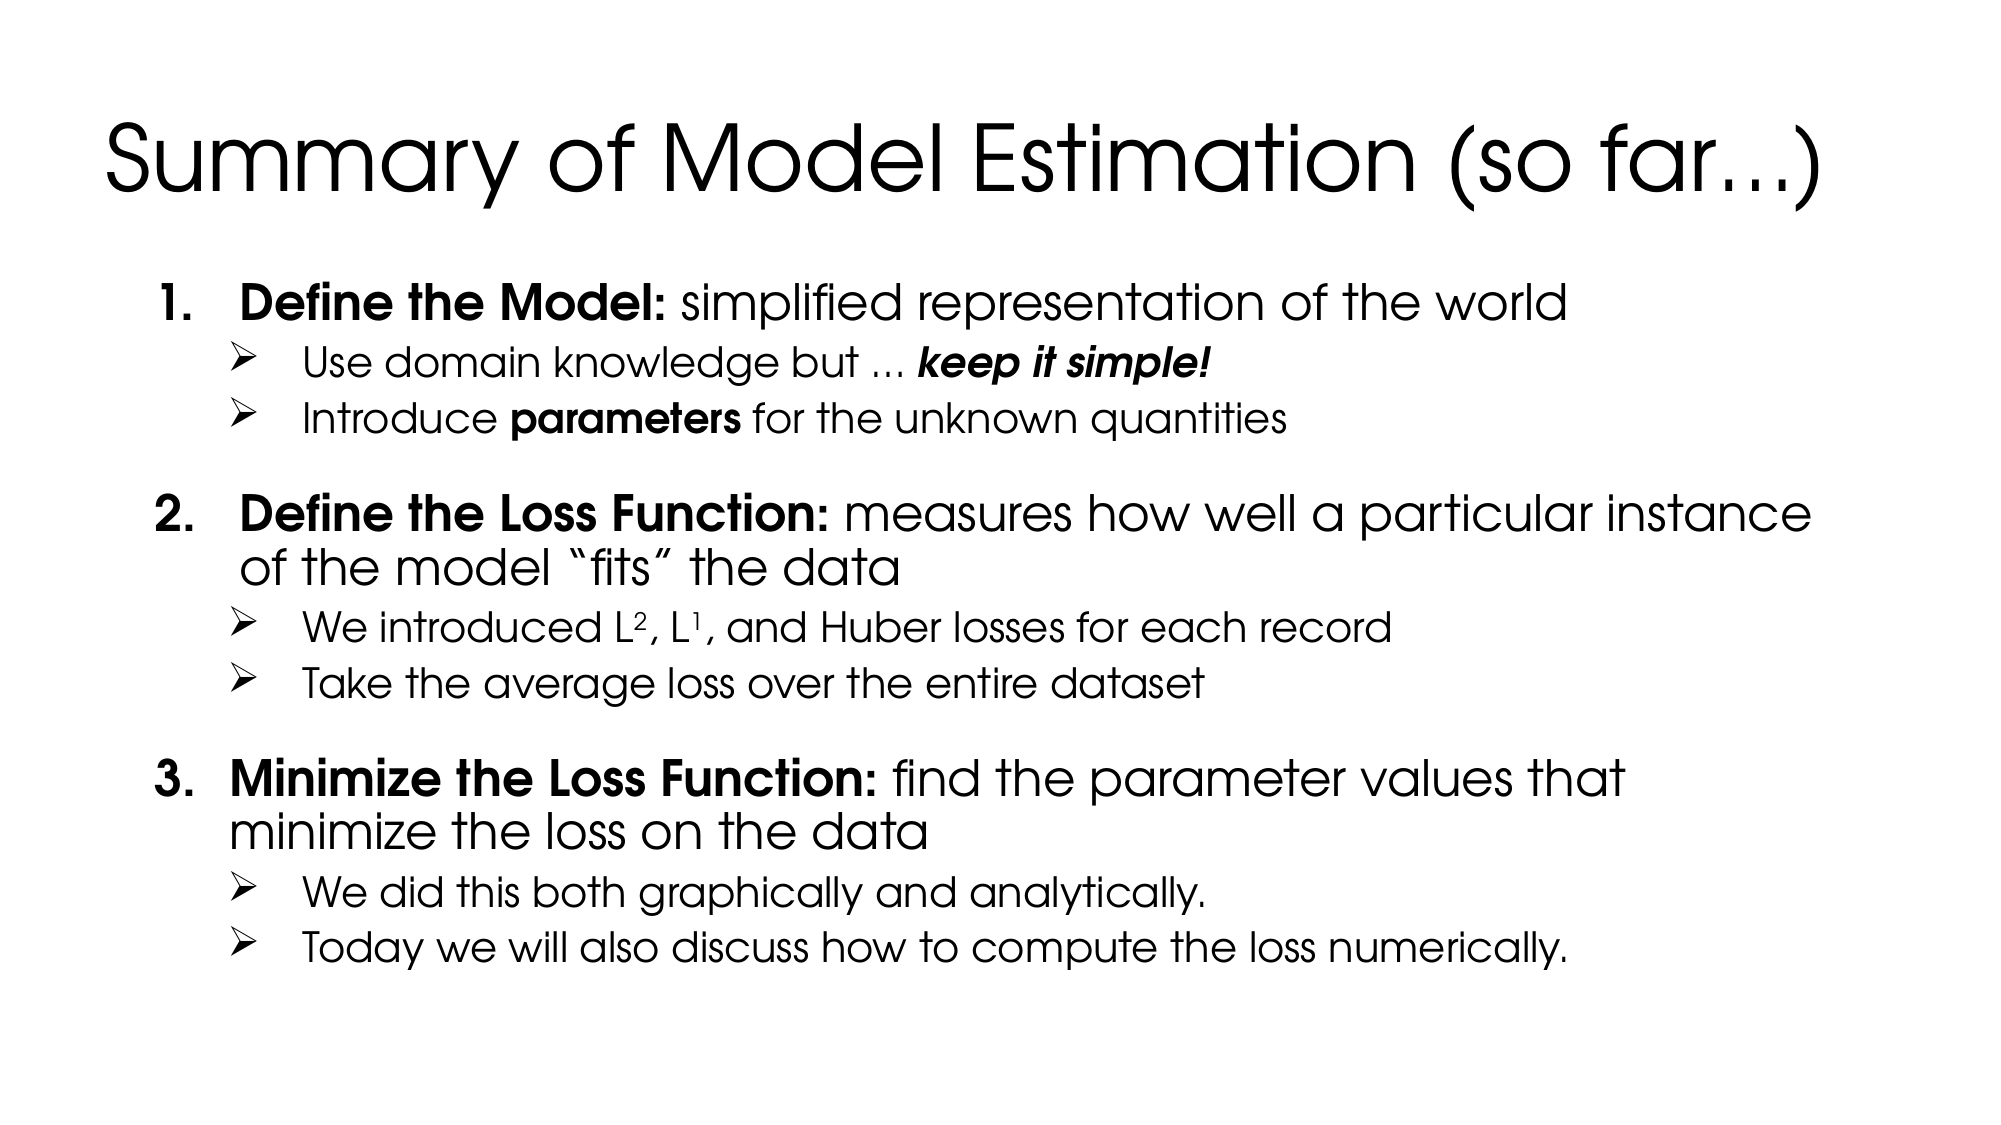

# Summary of Model Estimation (so far…)
Define the Model: simplified representation of the world
Use domain knowledge but … keep it simple!
Introduce parameters for the unknown quantities
Define the Loss Function: measures how well a particular instance of the model “fits” the data
We introduced L2, L1, and Huber losses for each record
Take the average loss over the entire dataset
Minimize the Loss Function: find the parameter values that minimize the loss on the data
We did this both graphically and analytically.
Today we will also discuss how to compute the loss numerically.